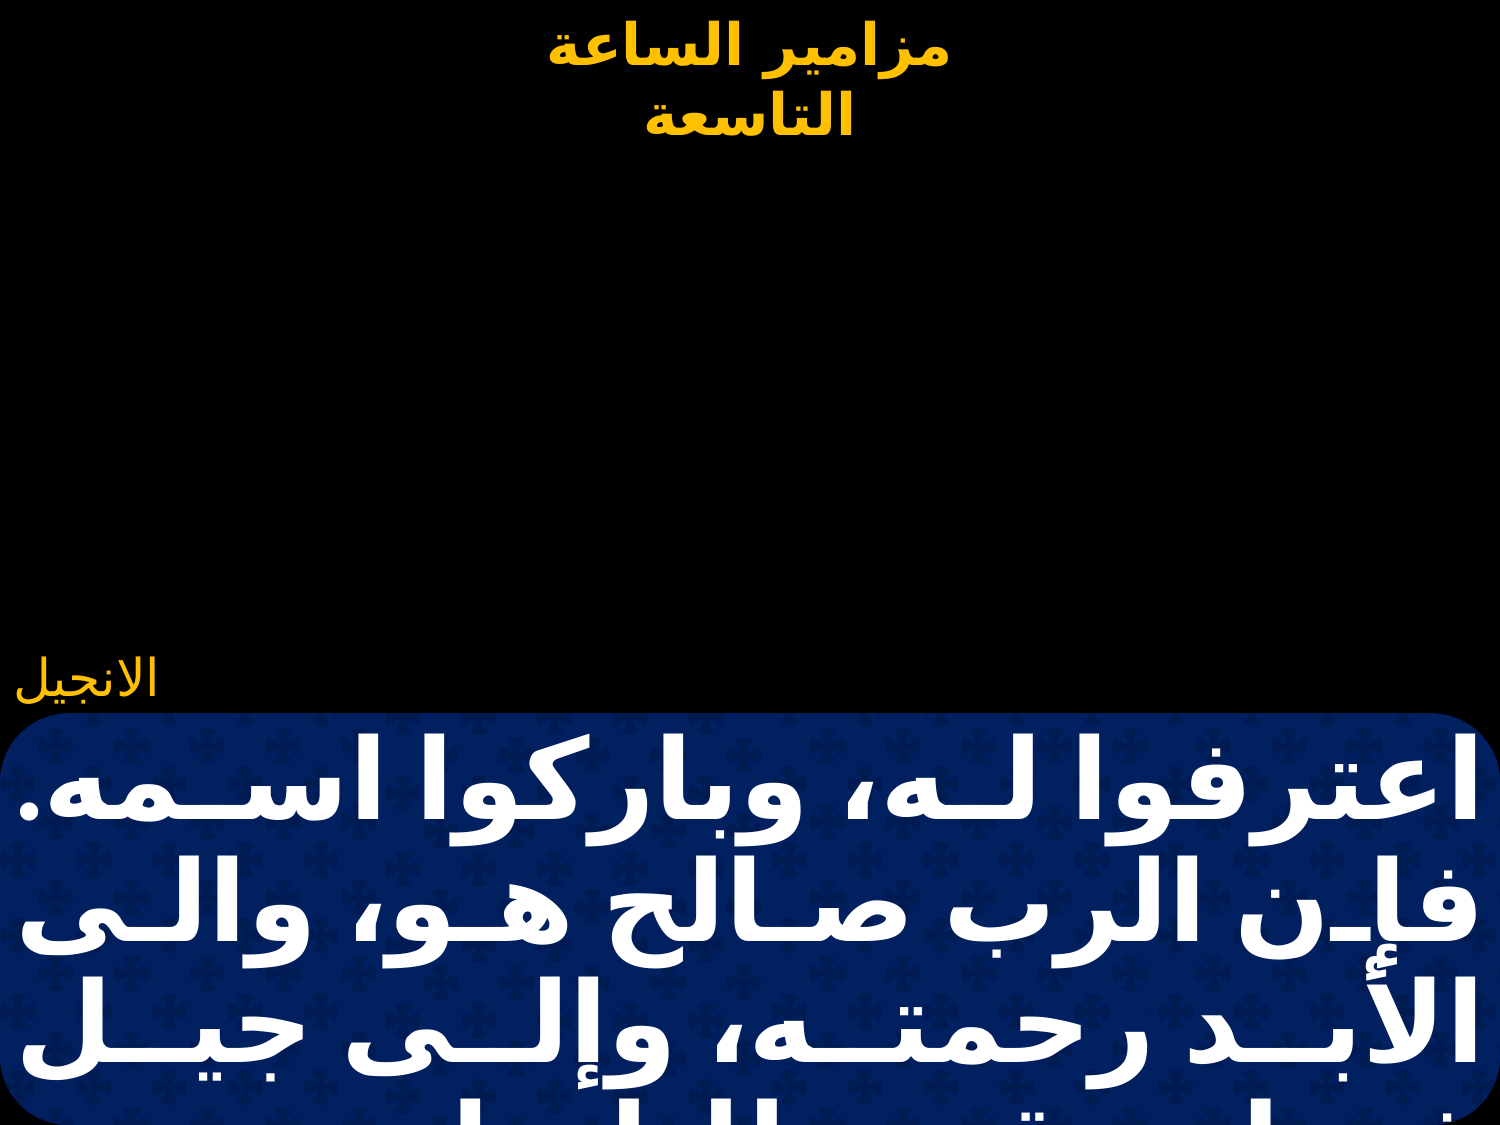

#
اعترفوا له، وباركوا اسمه. فإن الرب صالح هو، والى الأبد رحمته، وإلى جيل فجيل حقه. هلليلويا.